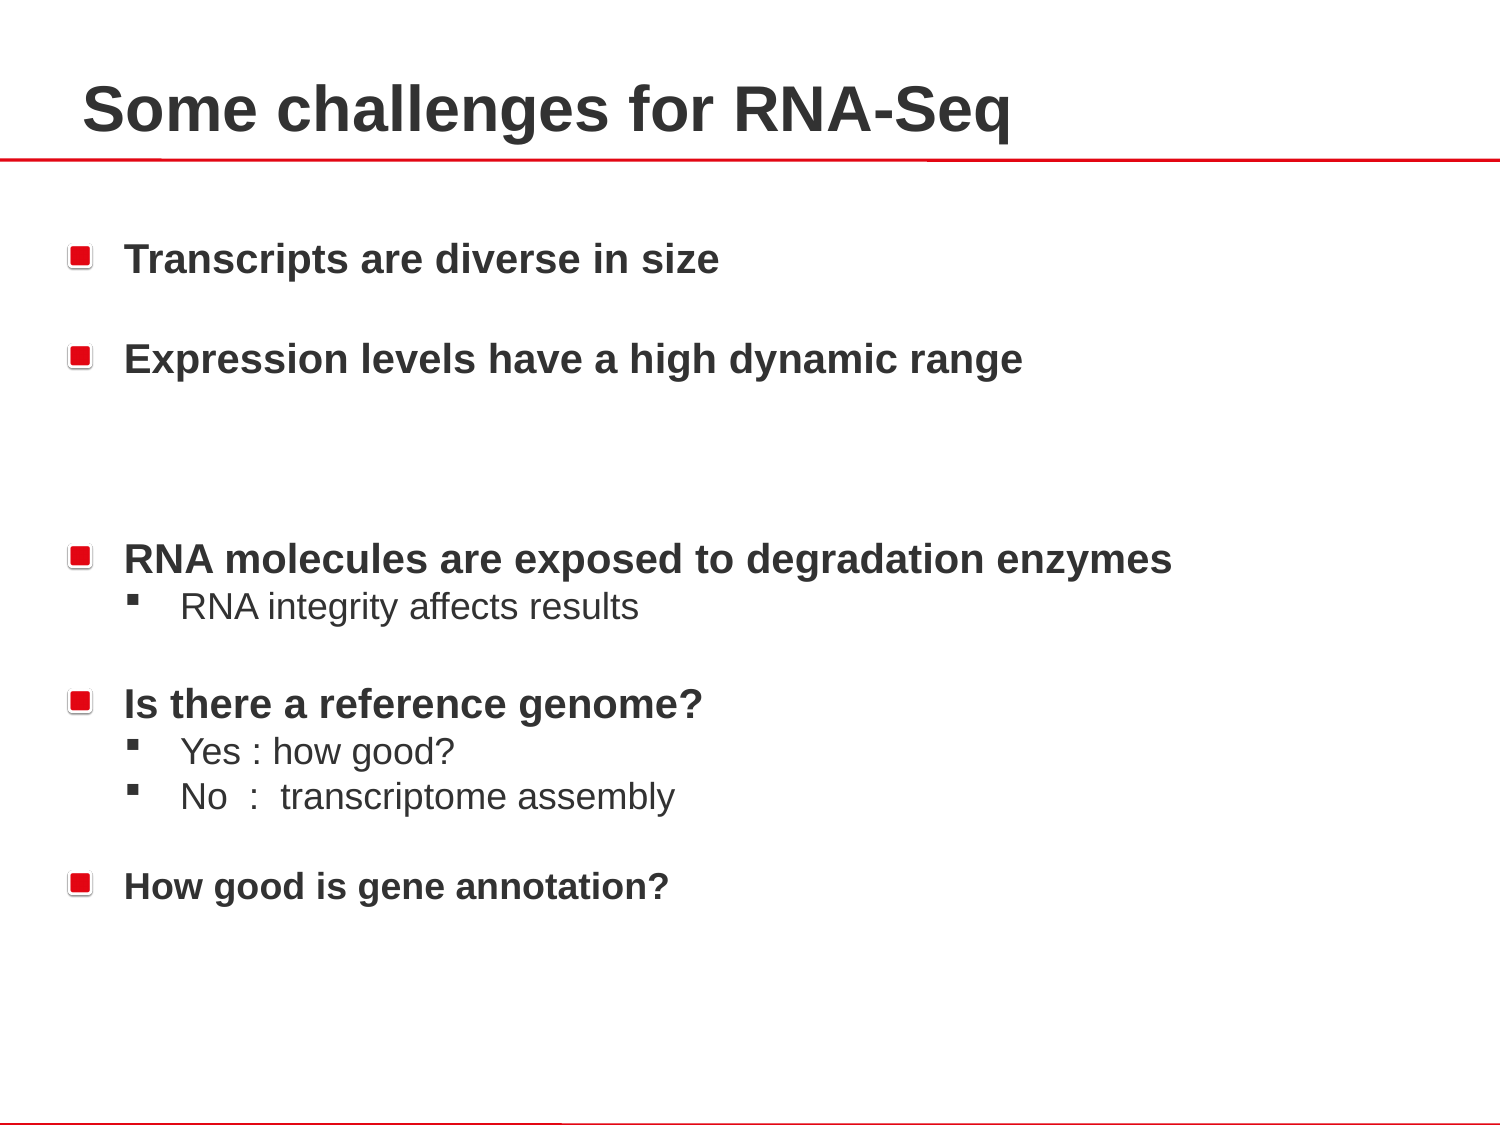

Some challenges for RNA-Seq
Transcripts are diverse in size
Expression levels have a high dynamic range

RNA molecules are exposed to degradation enzymes
RNA integrity affects results
Is there a reference genome?
Yes : how good?
No  :  transcriptome assembly

How good is gene annotation?